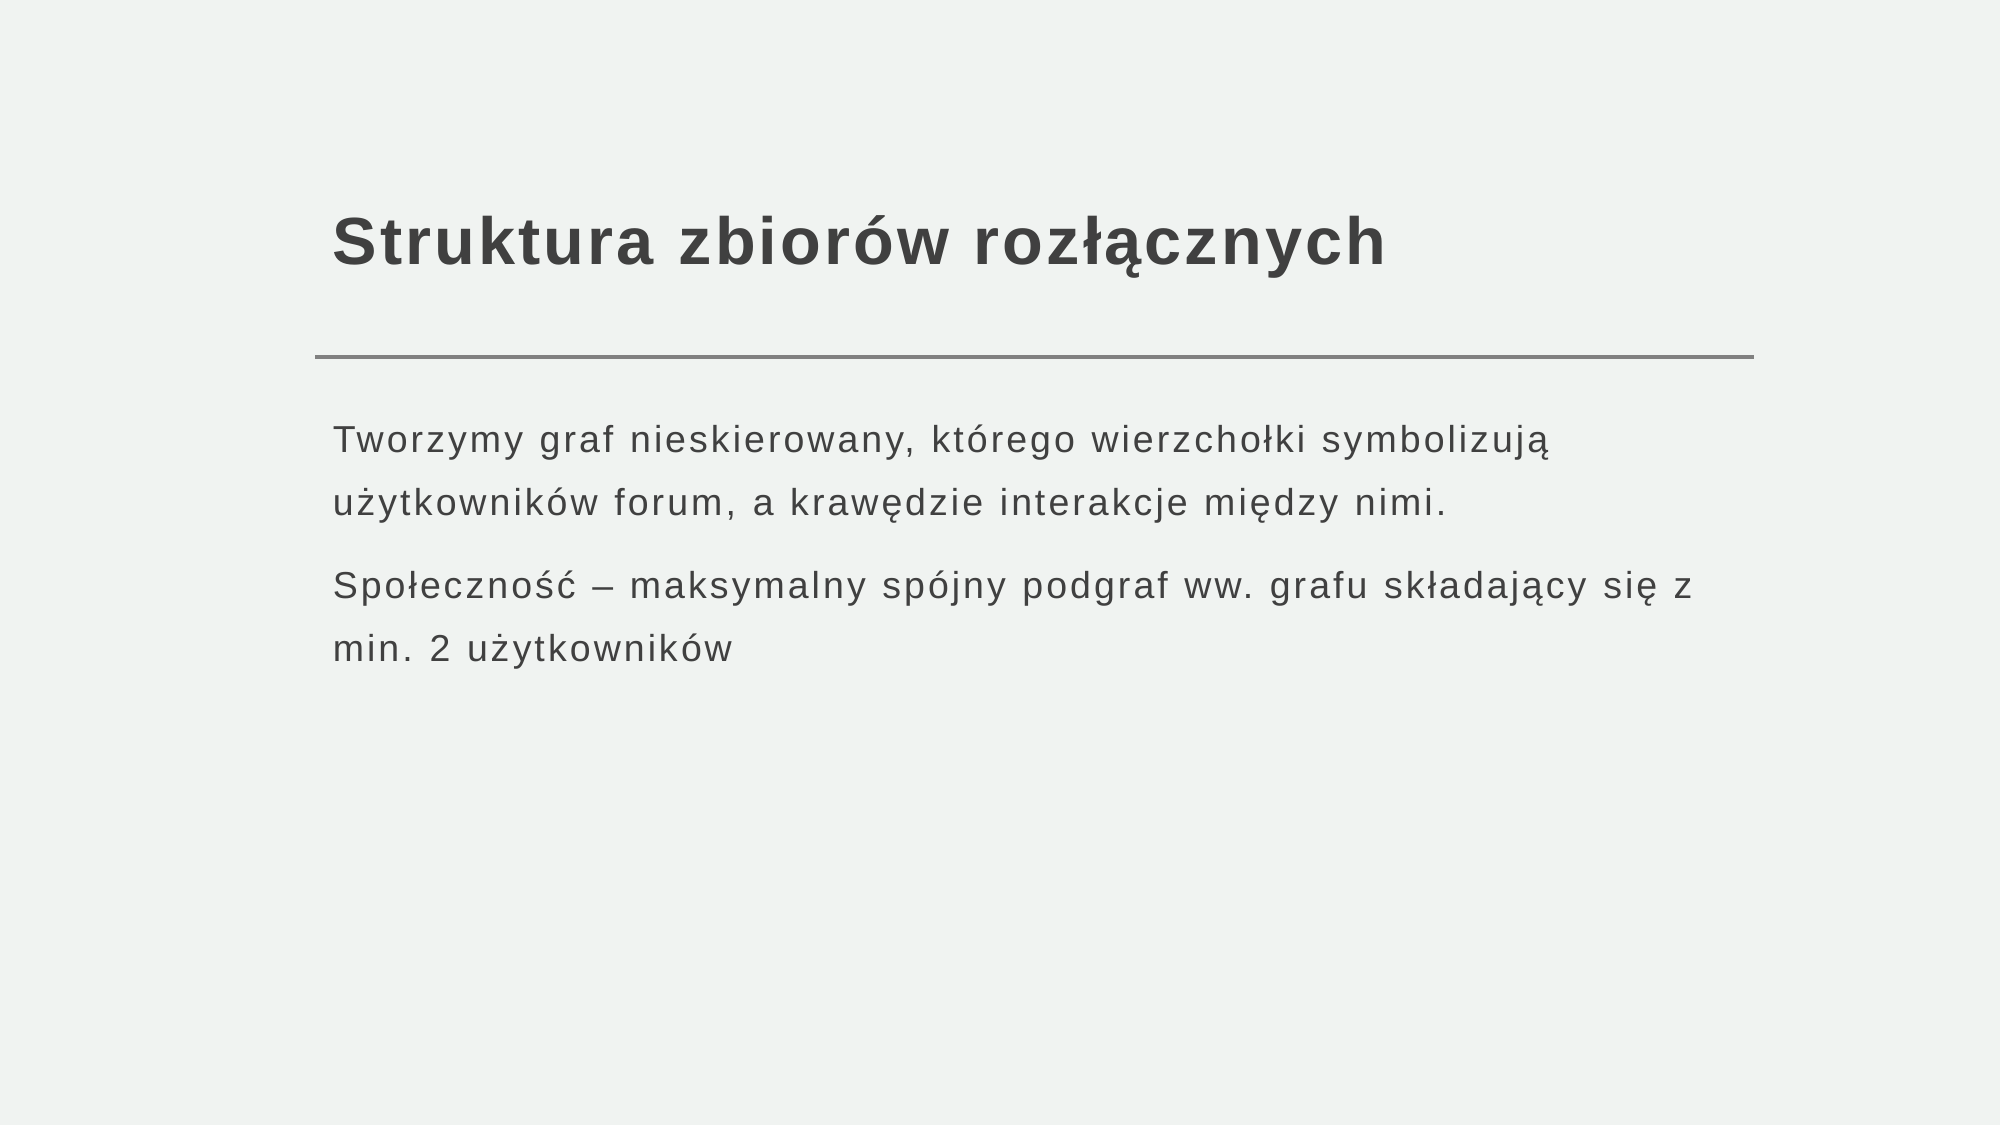

# Struktura zbiorów rozłącznych
Tworzymy graf nieskierowany, którego wierzchołki symbolizują użytkowników forum, a krawędzie interakcje między nimi.
Społeczność – maksymalny spójny podgraf ww. grafu składający się z min. 2 użytkowników